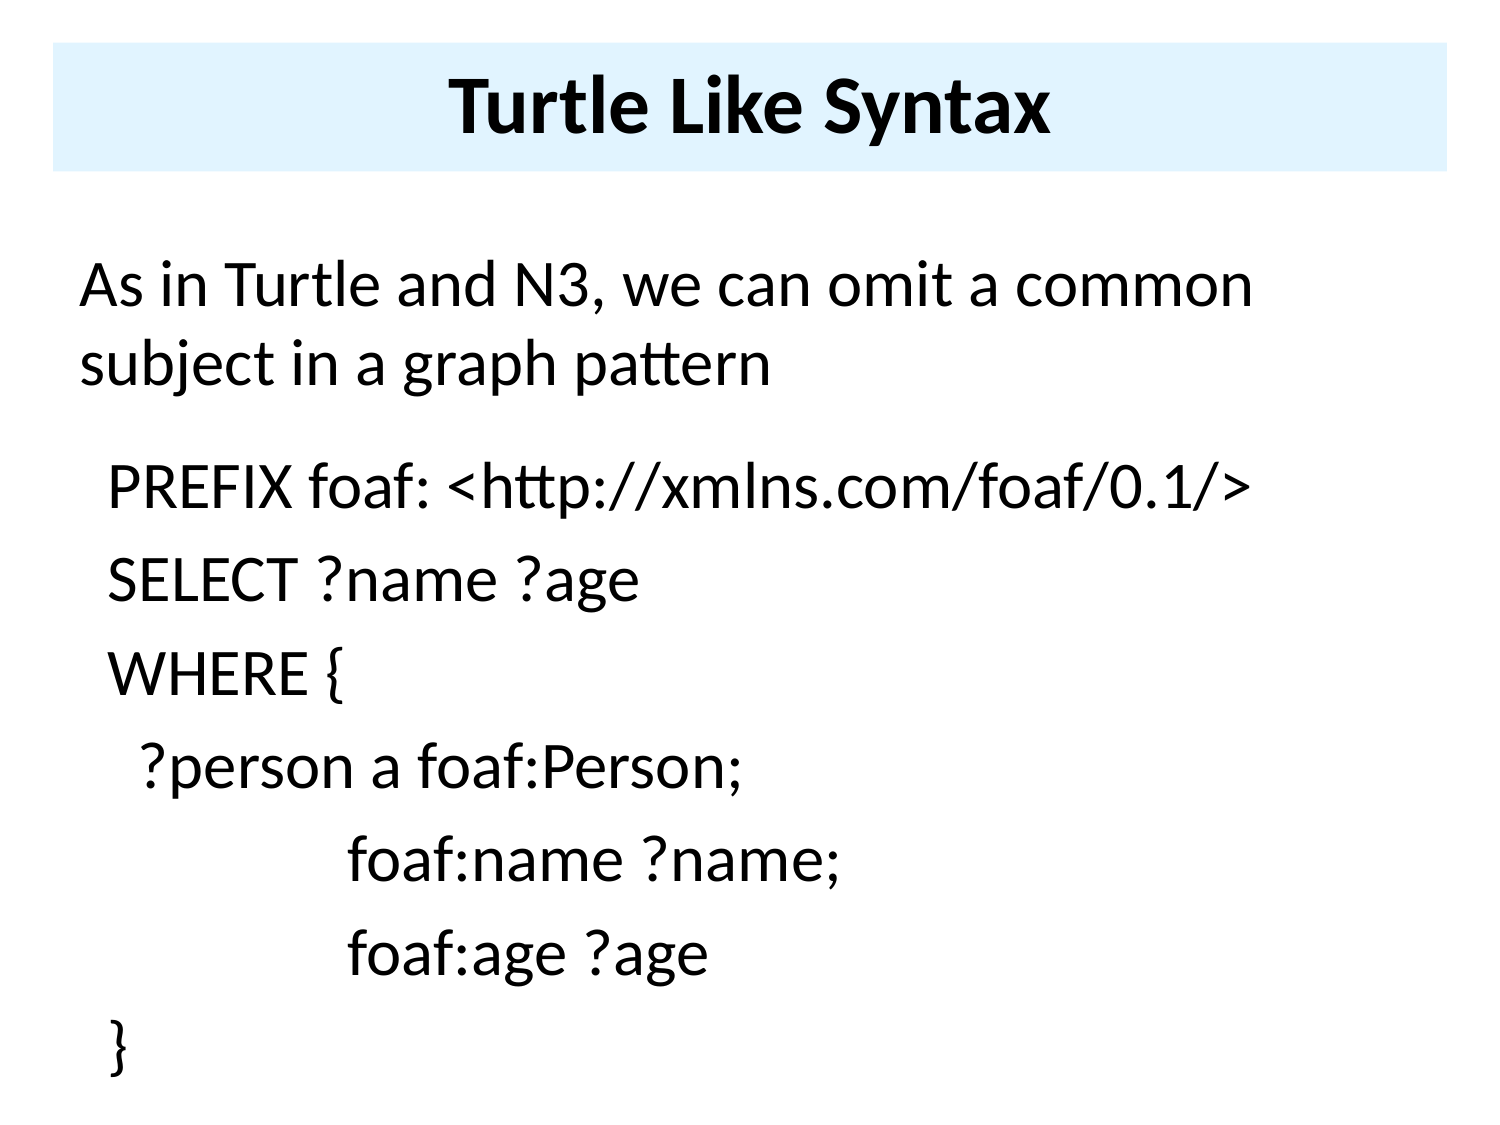

# Turtle Like Syntax
As in Turtle and N3, we can omit a common subject in a graph pattern

PREFIX foaf: <http://xmlns.com/foaf/0.1/>
SELECT ?name ?age
WHERE {
  ?person a foaf:Person;
                foaf:name ?name;
                foaf:age ?age
}